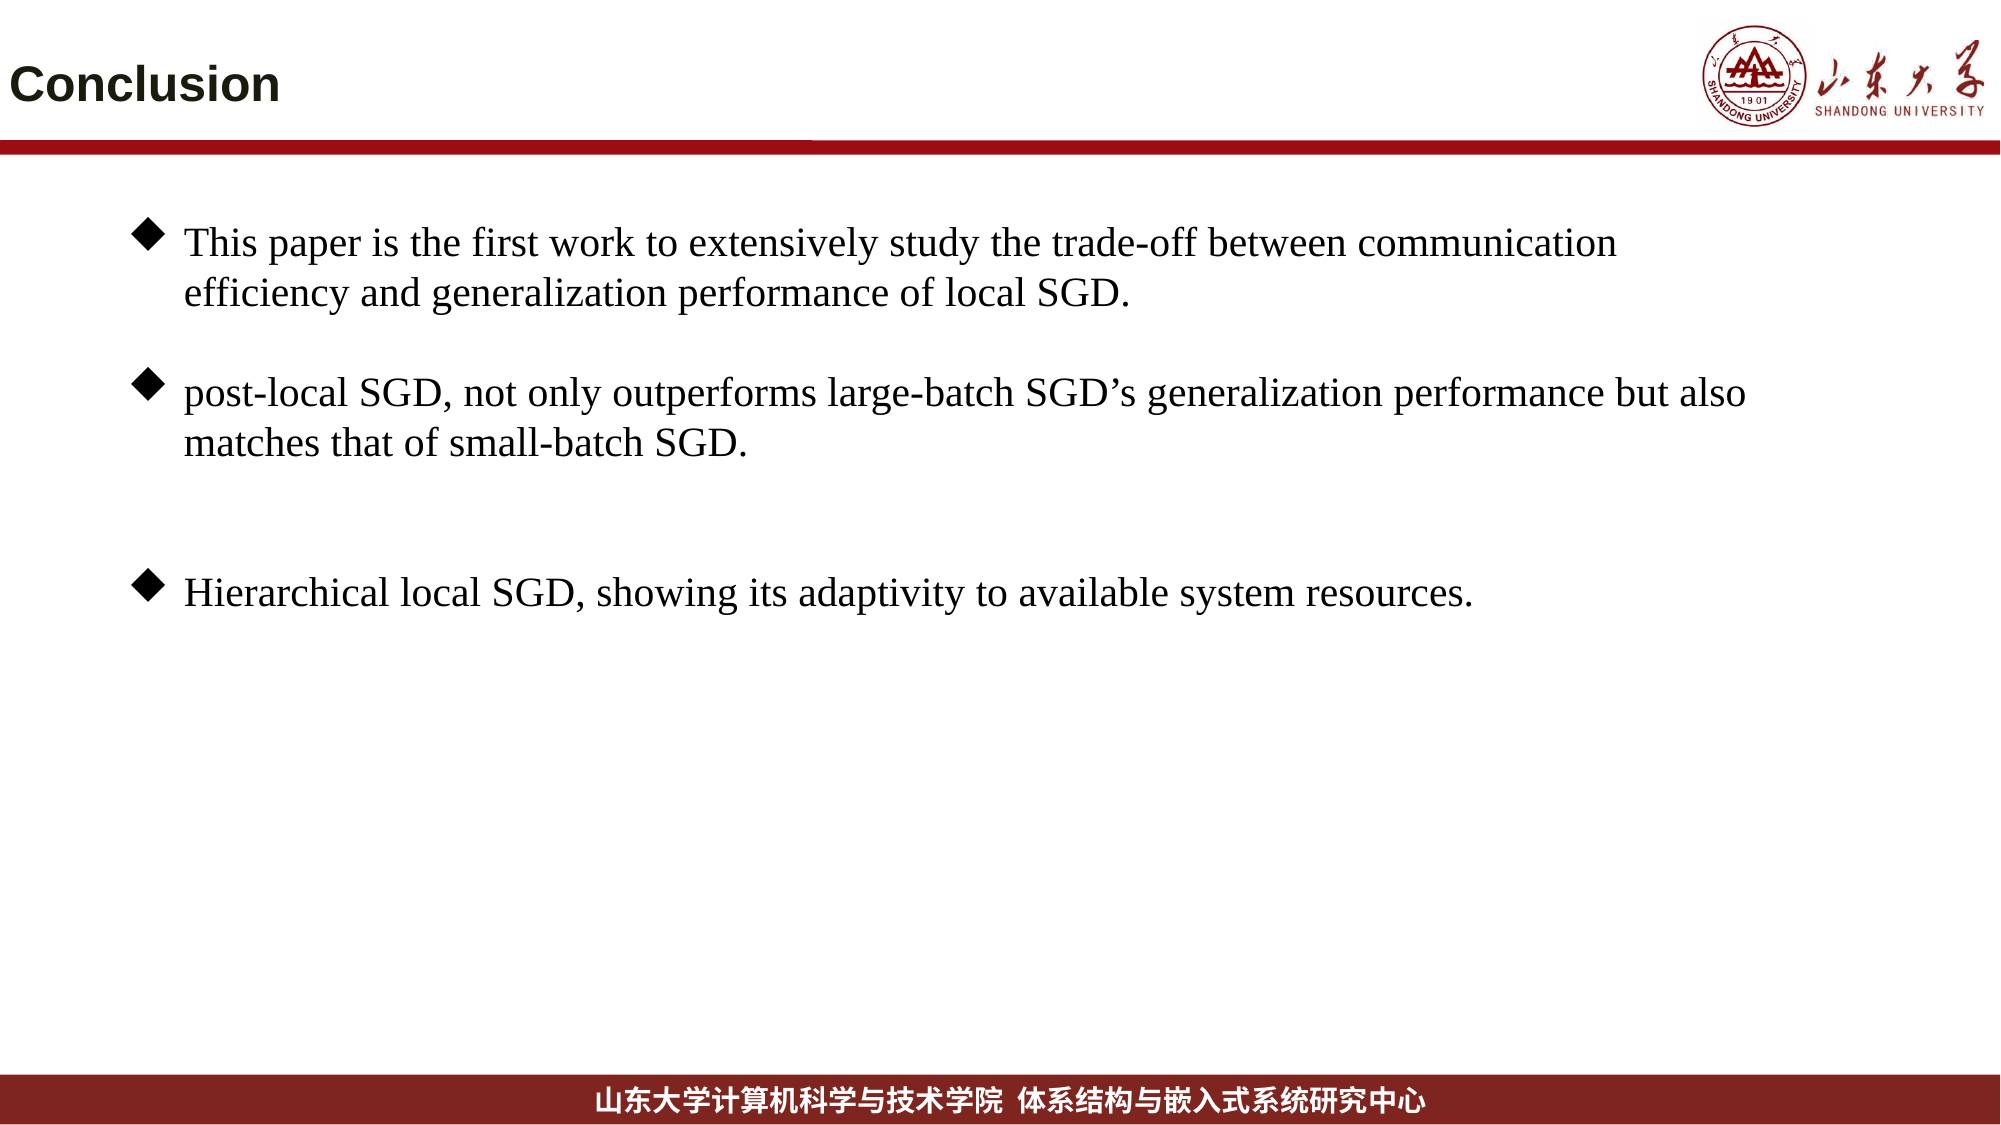

# Conclusion
This paper is the first work to extensively study the trade-off between communication efficiency and generalization performance of local SGD.

post-local SGD, not only outperforms large-batch SGD’s generalization performance but also matches that of small-batch SGD.

Hierarchical local SGD, showing its adaptivity to available system resources.